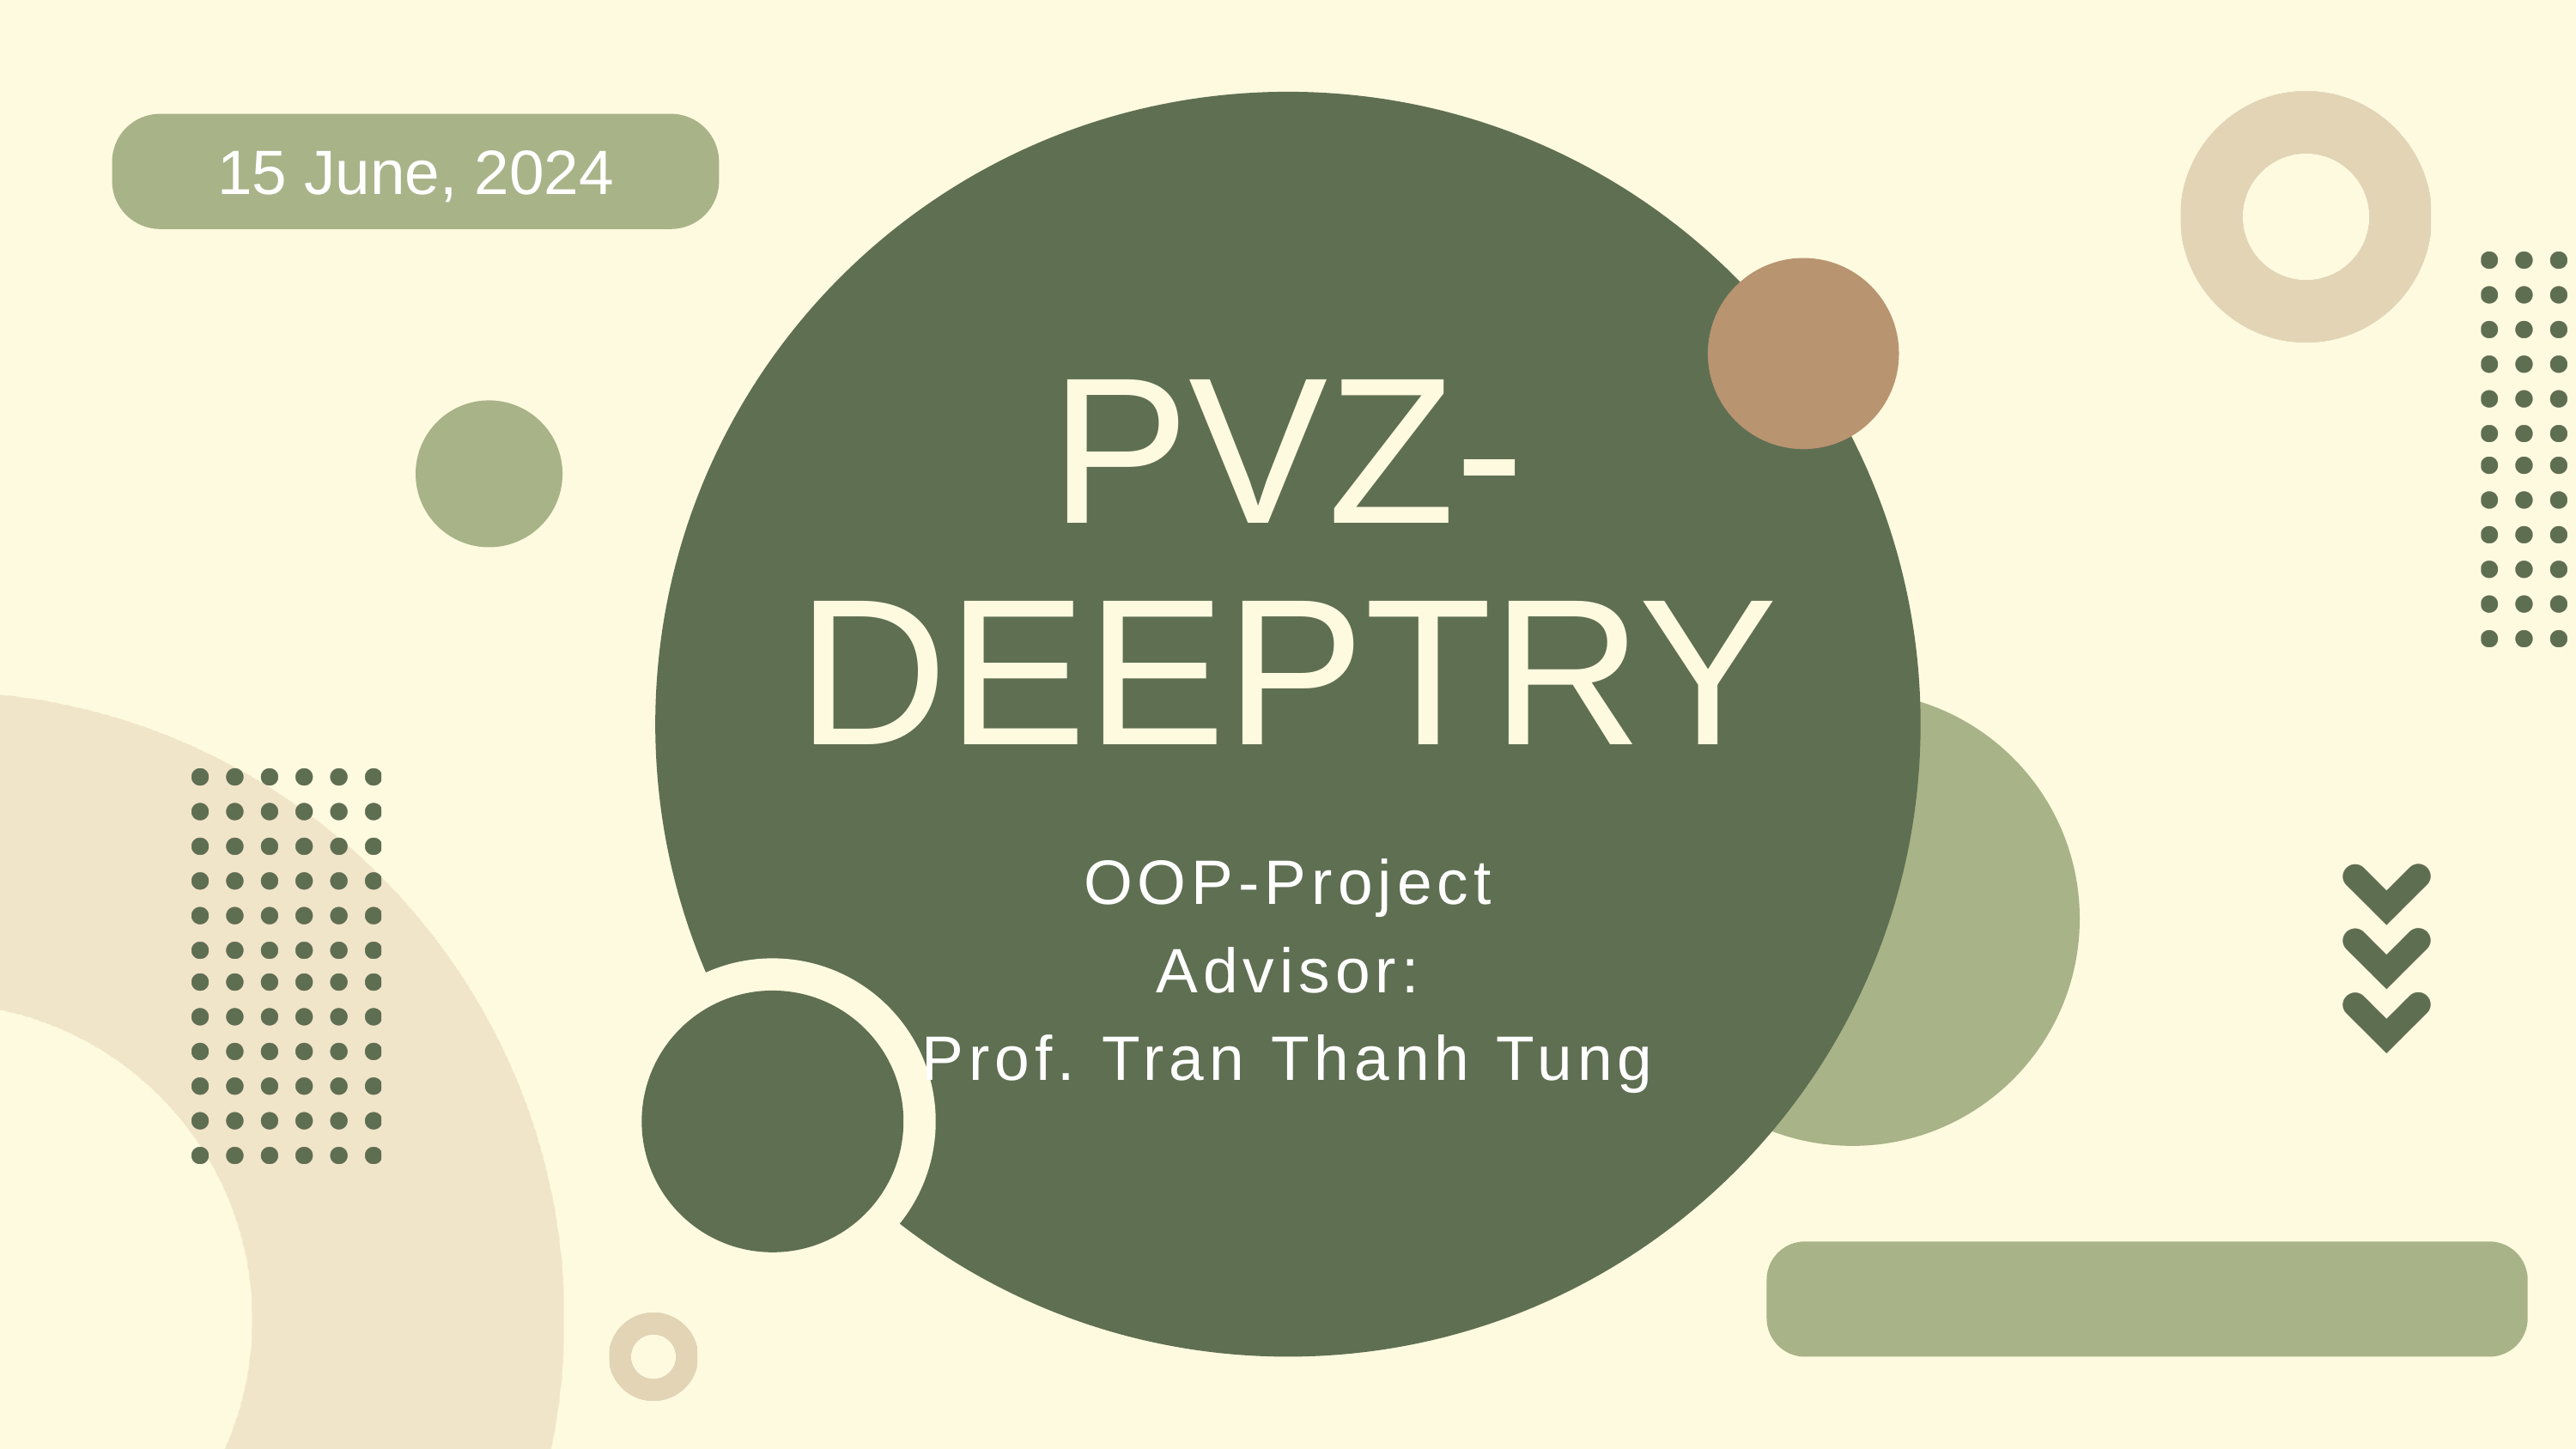

15 June, 2024

PVZ-
DEEPTRY

OOP-Project
Advisor:
Prof. Tran Thanh Tung